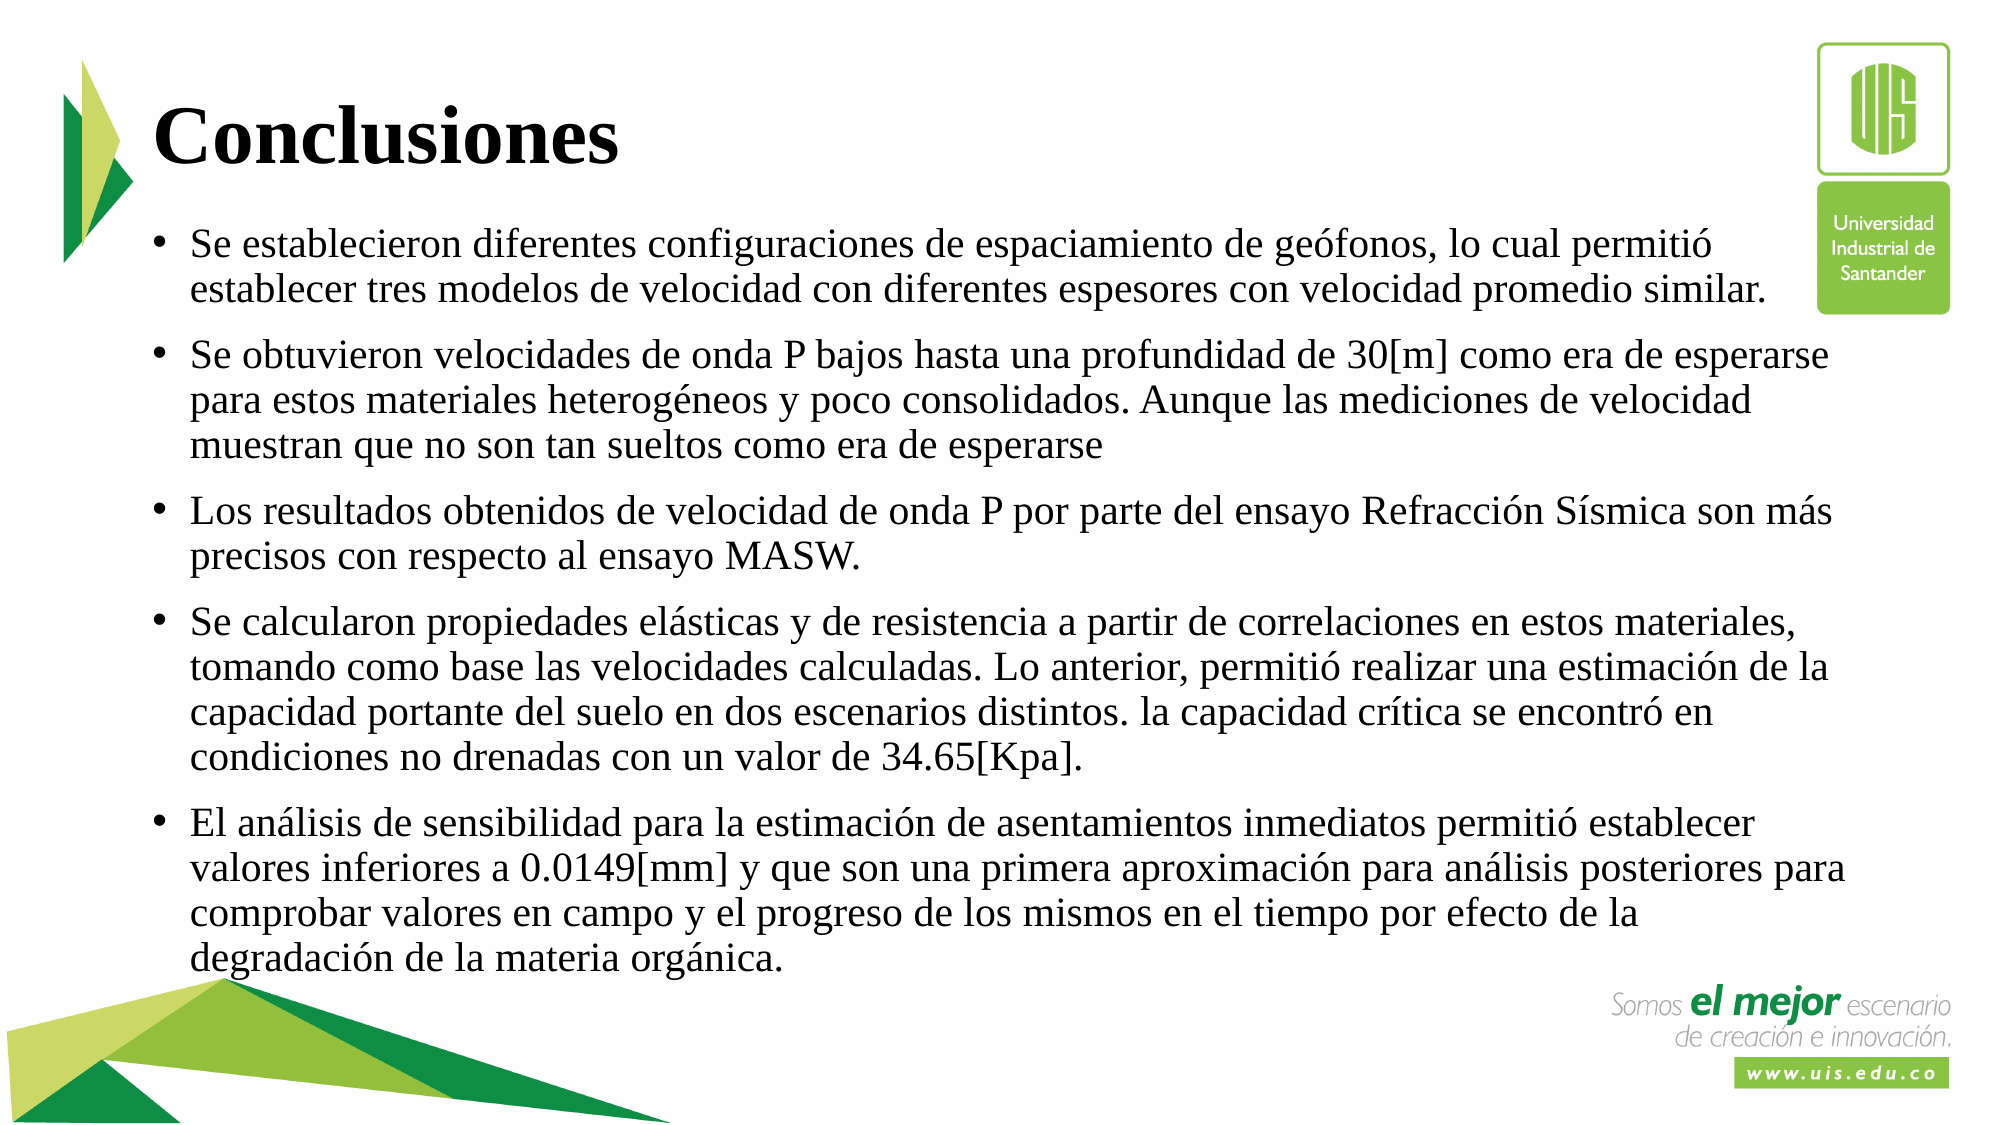

# Conclusiones
Se establecieron diferentes configuraciones de espaciamiento de geófonos, lo cual permitió establecer tres modelos de velocidad con diferentes espesores con velocidad promedio similar.
Se obtuvieron velocidades de onda P bajos hasta una profundidad de 30[m] como era de esperarse para estos materiales heterogéneos y poco consolidados. Aunque las mediciones de velocidad muestran que no son tan sueltos como era de esperarse
Los resultados obtenidos de velocidad de onda P por parte del ensayo Refracción Sísmica son más precisos con respecto al ensayo MASW.
Se calcularon propiedades elásticas y de resistencia a partir de correlaciones en estos materiales, tomando como base las velocidades calculadas. Lo anterior, permitió realizar una estimación de la capacidad portante del suelo en dos escenarios distintos. la capacidad crítica se encontró en condiciones no drenadas con un valor de 34.65[Kpa].
El análisis de sensibilidad para la estimación de asentamientos inmediatos permitió establecer valores inferiores a 0.0149[mm] y que son una primera aproximación para análisis posteriores para comprobar valores en campo y el progreso de los mismos en el tiempo por efecto de la degradación de la materia orgánica.